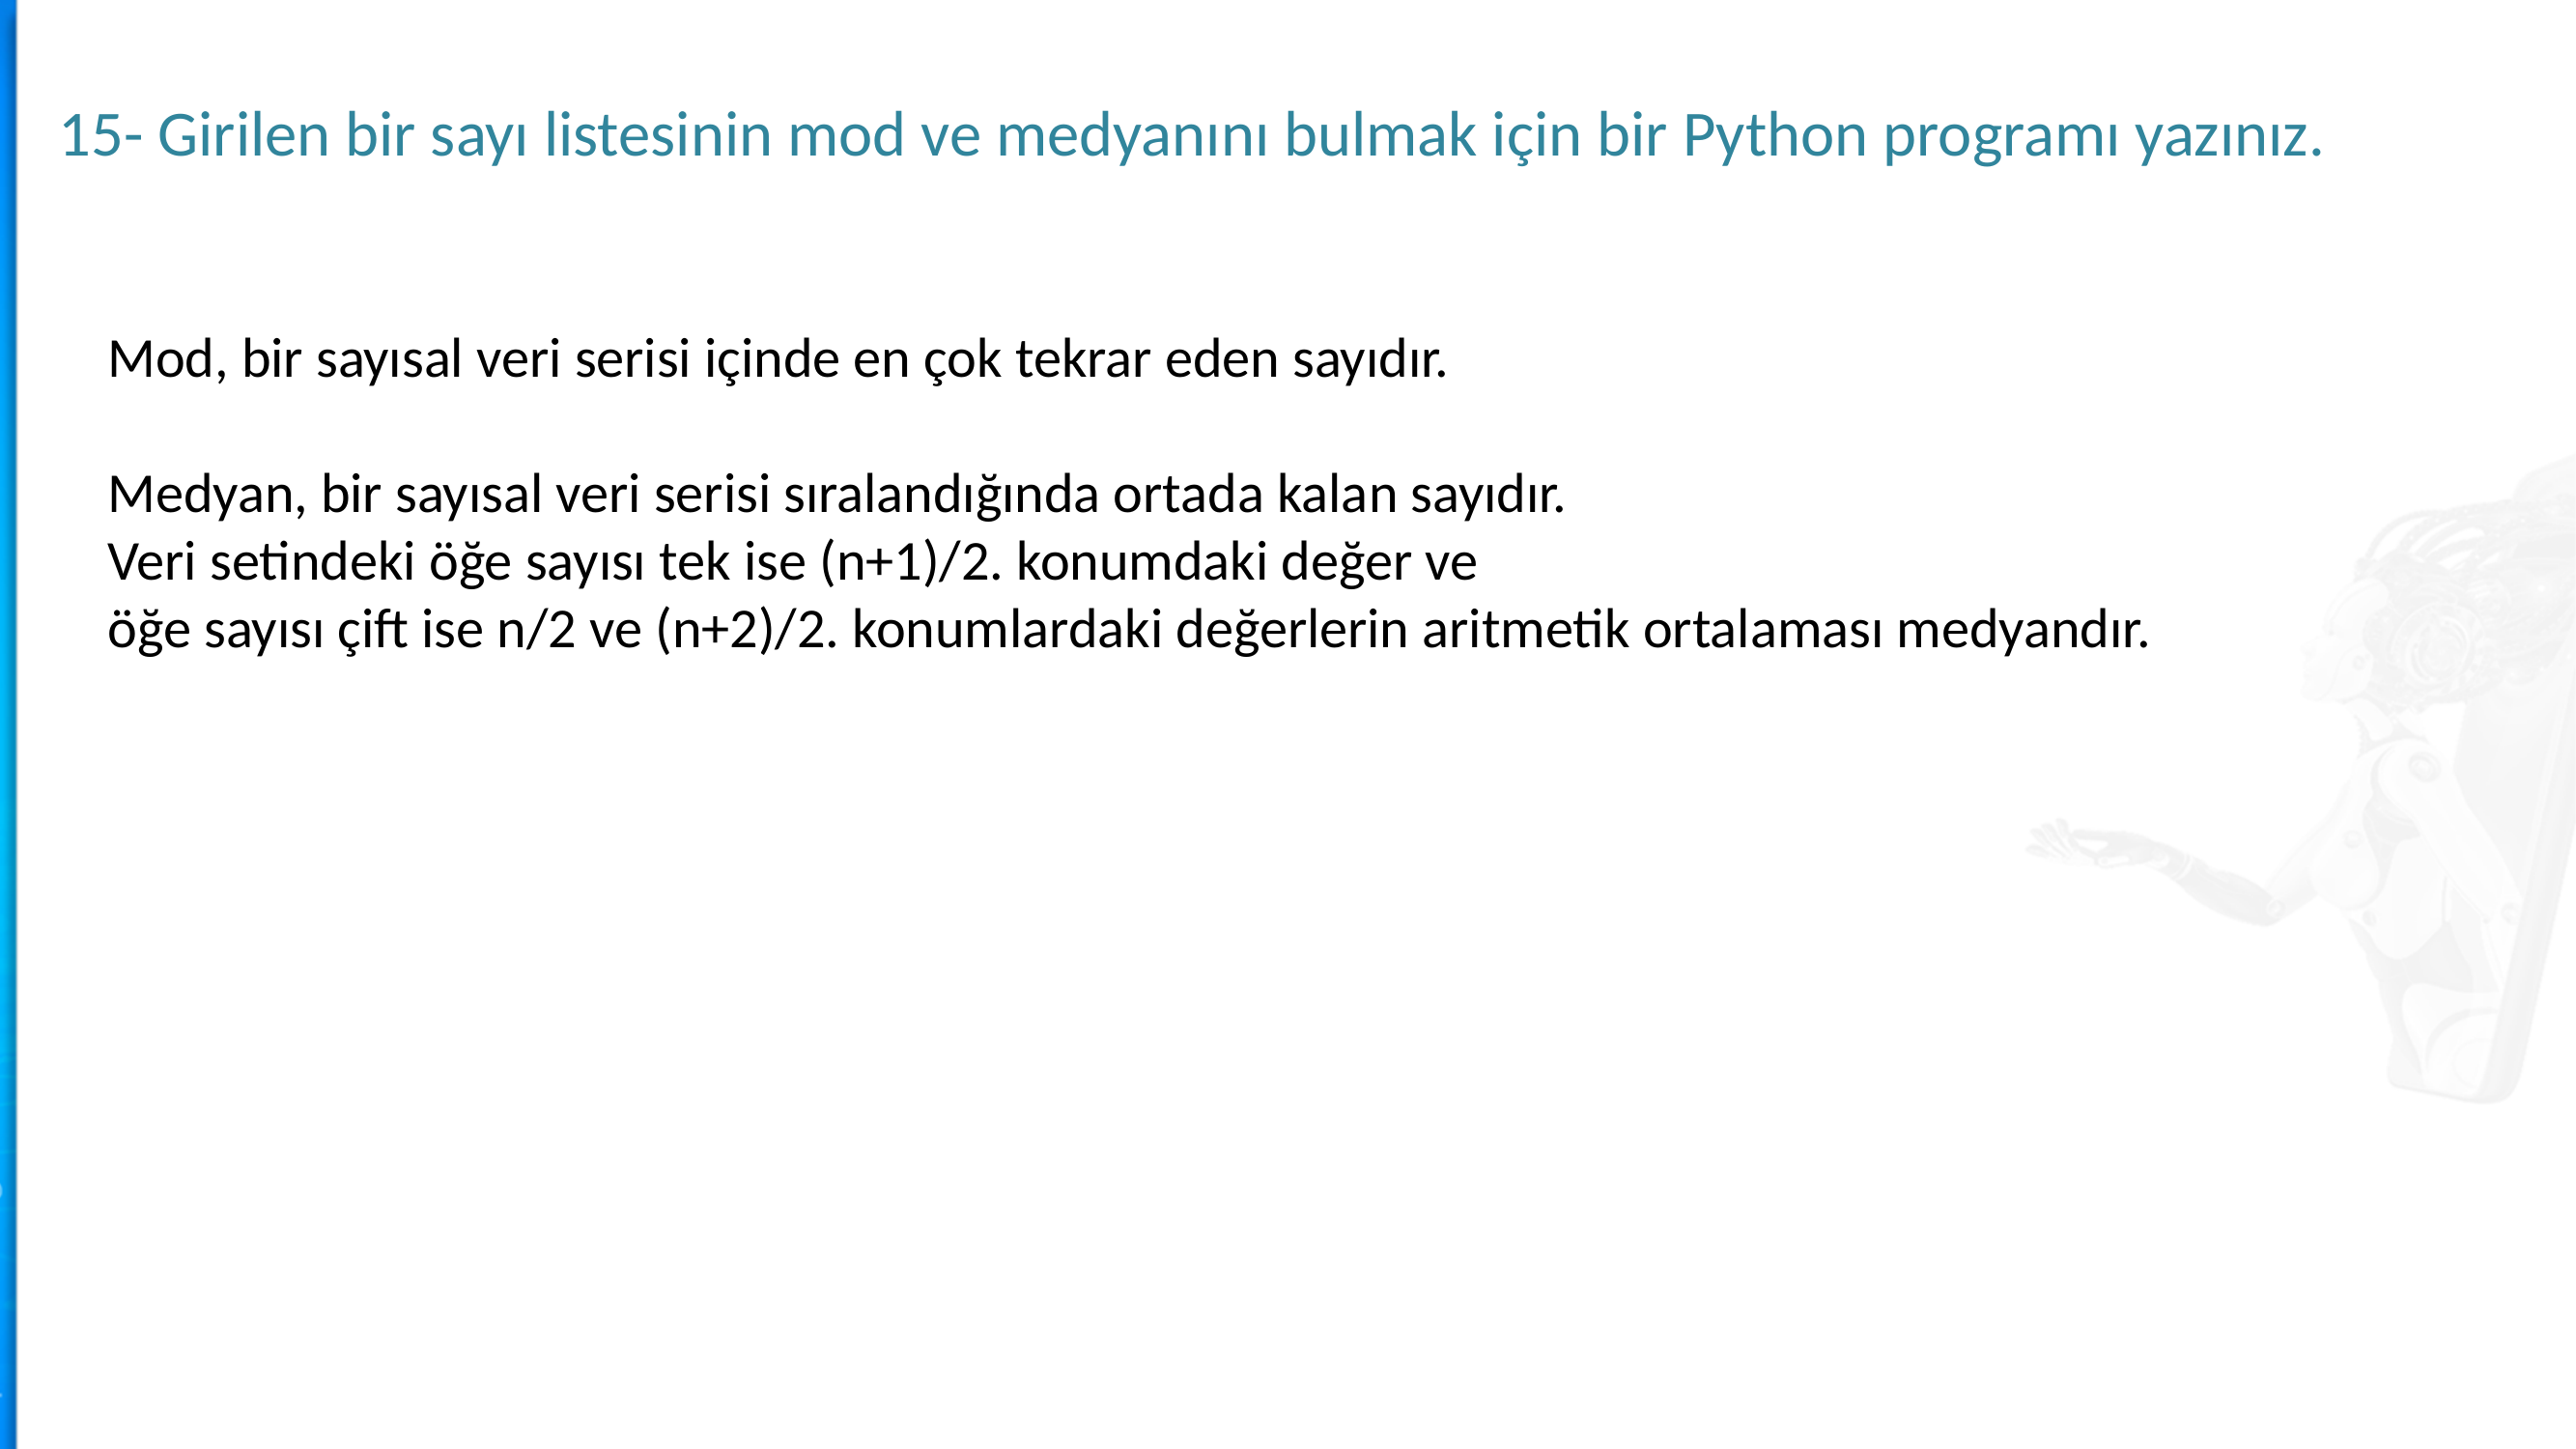

15- Girilen bir sayı listesinin mod ve medyanını bulmak için bir Python programı yazınız.
Mod, bir sayısal veri serisi içinde en çok tekrar eden sayıdır.

Medyan, bir sayısal veri serisi sıralandığında ortada kalan sayıdır.
Veri setindeki öğe sayısı tek ise (n+1)/2. konumdaki değer ve
öğe sayısı çift ise n/2 ve (n+2)/2. konumlardaki değerlerin aritmetik ortalaması medyandır.
ndarray.dtype
Konsept